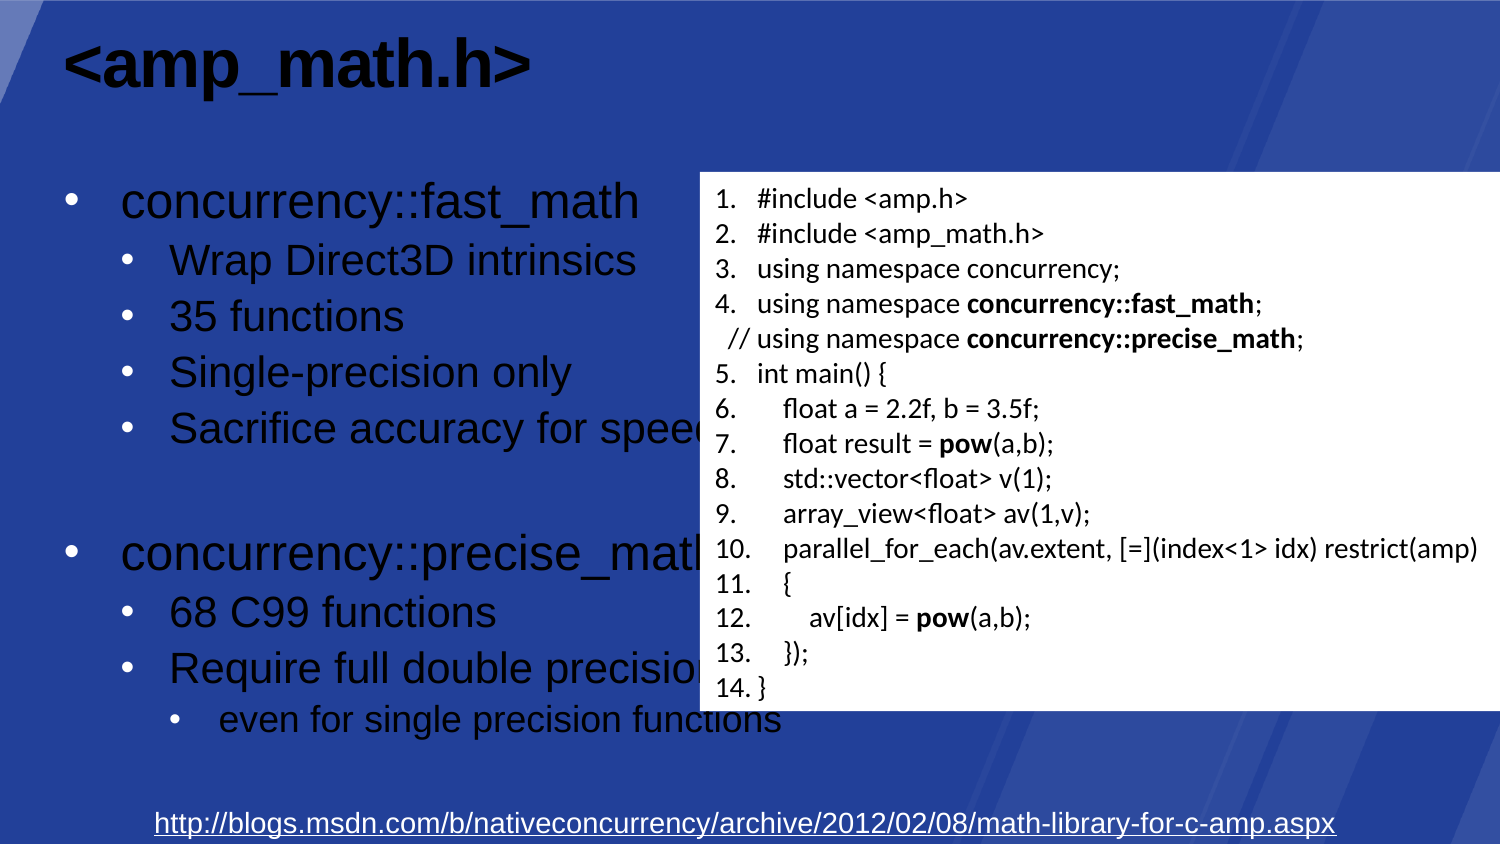

# <amp_math.h>
#include <amp.h>
#include <amp_math.h>
using namespace concurrency;
using namespace concurrency::fast_math;
  // using namespace concurrency::precise_math;
int main() {
    float a = 2.2f, b = 3.5f;
    float result = pow(a,b);
    std::vector<float> v(1);
    array_view<float> av(1,v);
    parallel_for_each(av.extent, [=](index<1> idx) restrict(amp)
    {
        av[idx] = pow(a,b);
    });
}
concurrency::fast_math
Wrap Direct3D intrinsics
35 functions
Single-precision only
Sacrifice accuracy for speed

concurrency::precise_math
68 C99 functions
Require full double precision
even for single precision functions

http://blogs.msdn.com/b/nativeconcurrency/archive/2012/02/08/math-library-for-c-amp.aspx